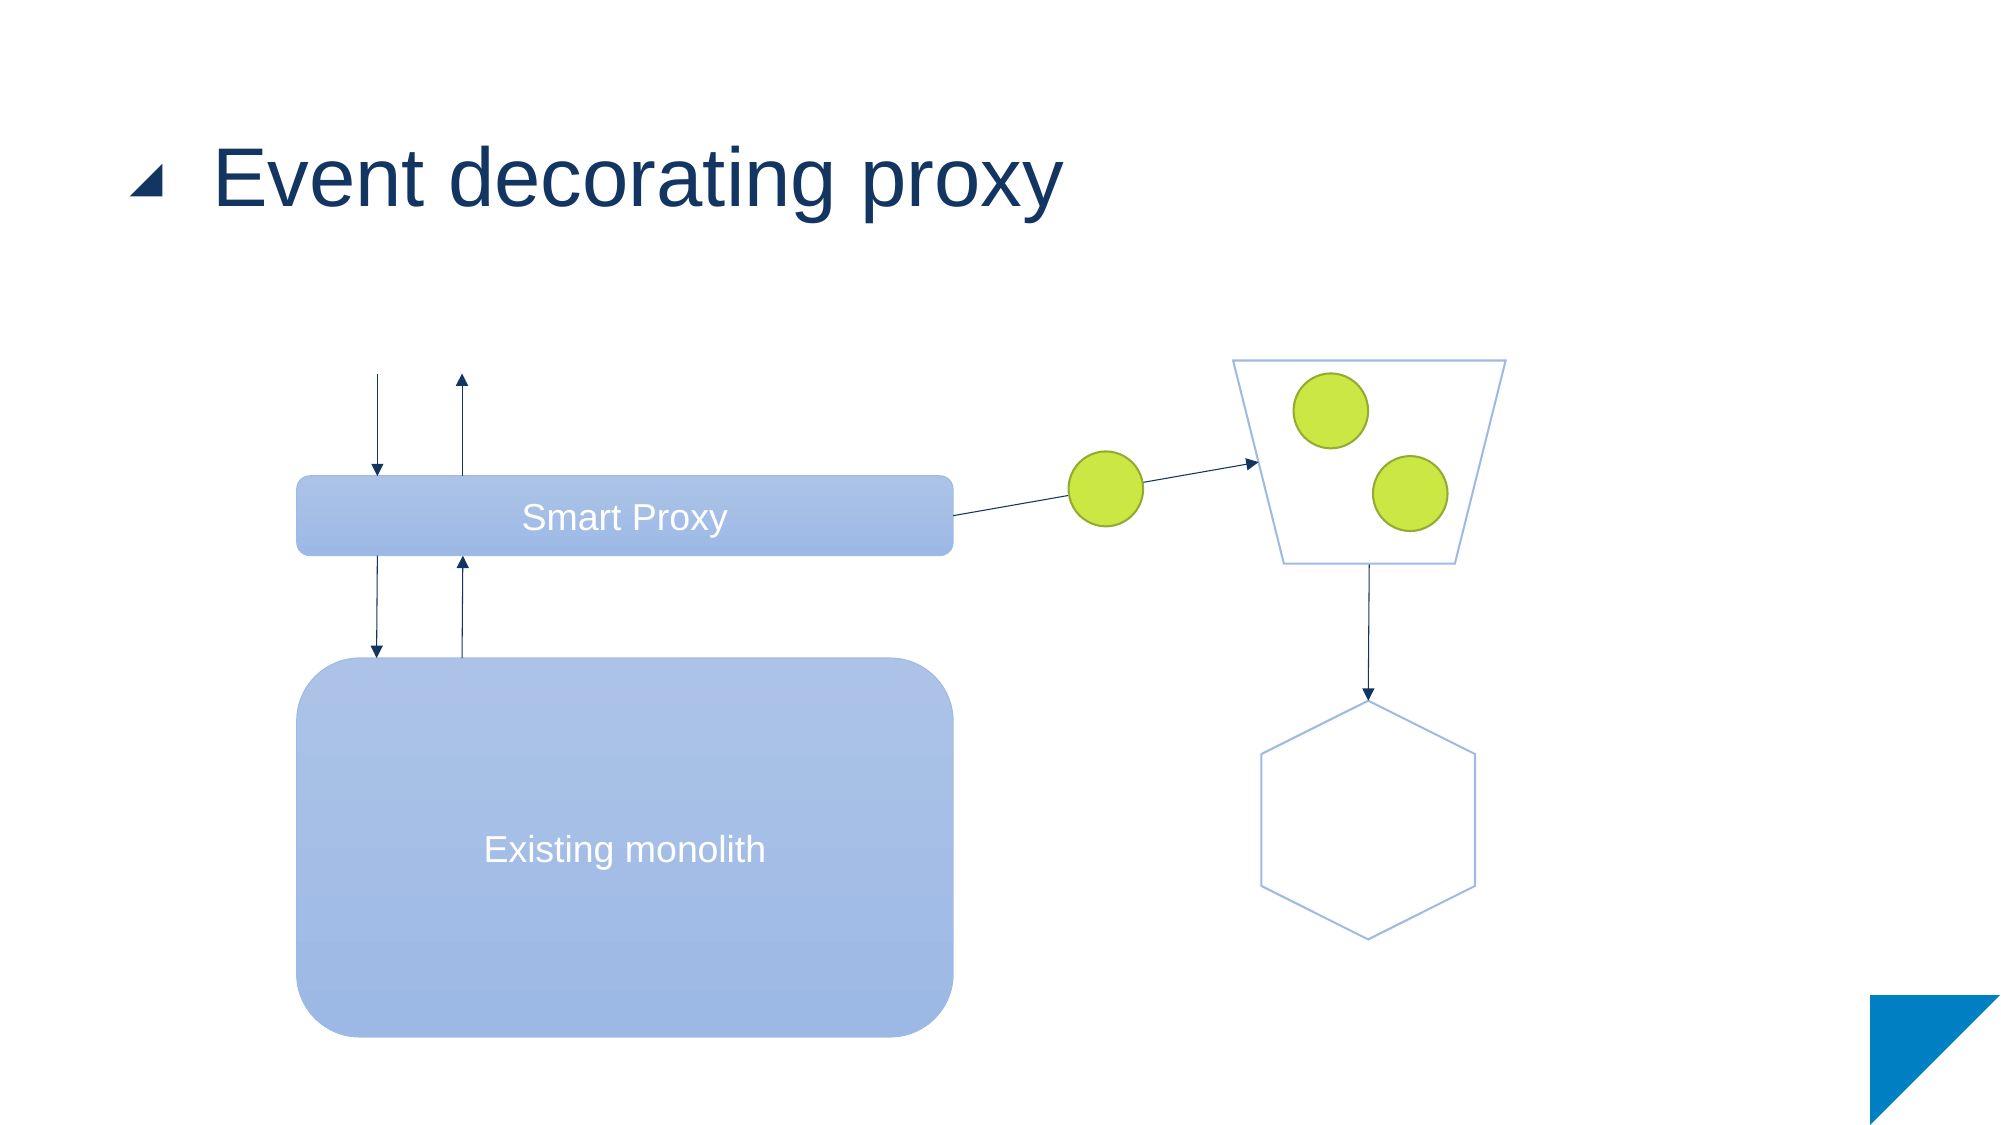

# Event decorating proxy

Smart Proxy
Existing monolith